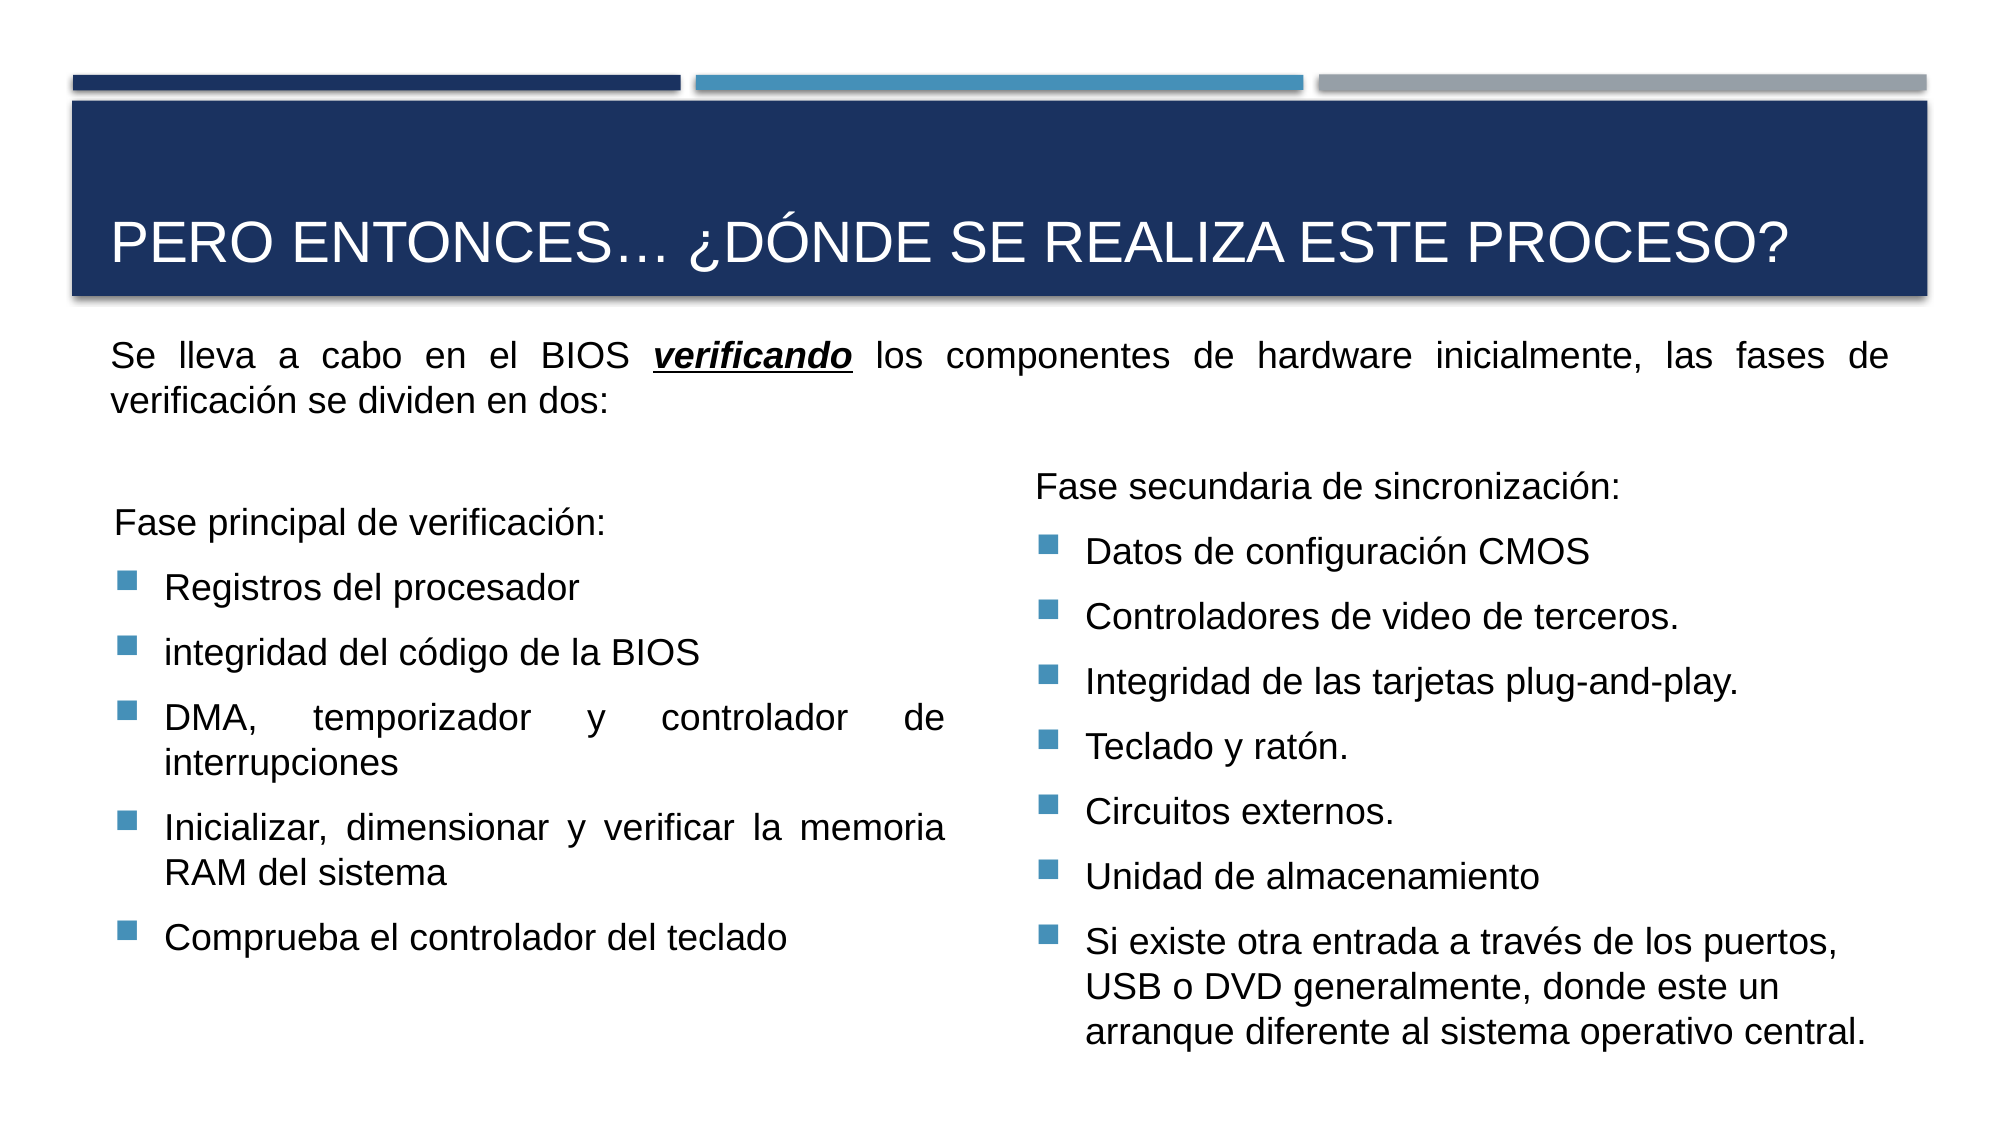

# Pero entonces… ¿Dónde se realiza este proceso?
Se lleva a cabo en el BIOS verificando los componentes de hardware inicialmente, las fases de verificación se dividen en dos:
Fase secundaria de sincronización:
Datos de configuración CMOS
Controladores de video de terceros.
Integridad de las tarjetas plug-and-play.
Teclado y ratón.
Circuitos externos.
Unidad de almacenamiento
Si existe otra entrada a través de los puertos, USB o DVD generalmente, donde este un arranque diferente al sistema operativo central.
Fase principal de verificación:
Registros del procesador
integridad del código de la BIOS
DMA, temporizador y controlador de interrupciones
Inicializar, dimensionar y verificar la memoria RAM del sistema
Comprueba el controlador del teclado